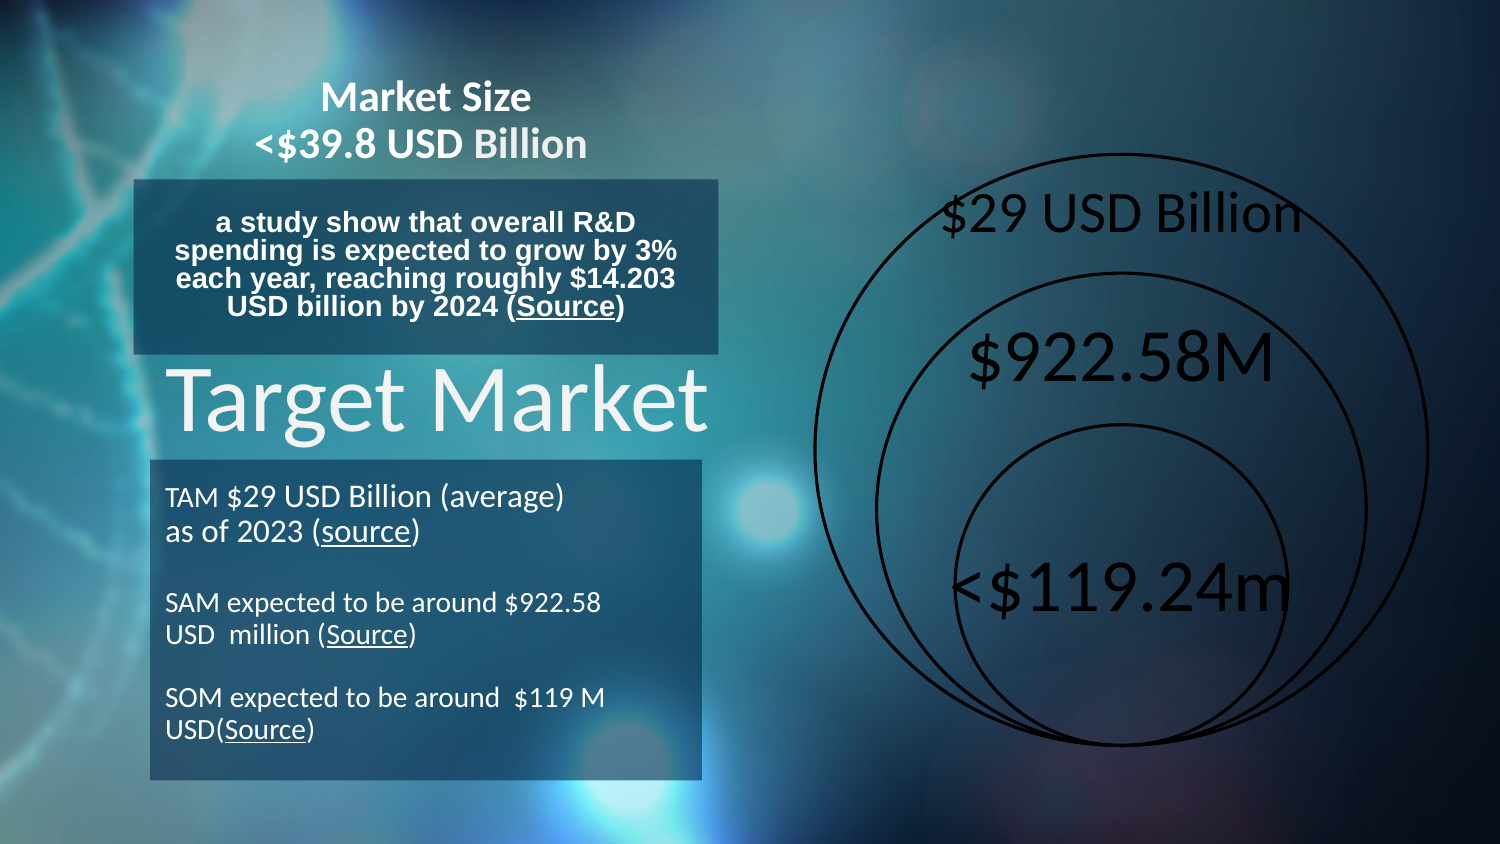

Market Size
<$39.8 USD Billion

$29 USD Billion

a study show that overall R&D spending is expected to grow by 3% each year, reaching roughly $14.203 USD billion by 2024 (Source)

Target Market
$922.58M

TAM :$29 USD Billion (average)
as of 2023 (source)

SAM expected to be around $922.58 USD  million (Source)

SOM expected to be around  $119 M USD(Source)
<$119.24m